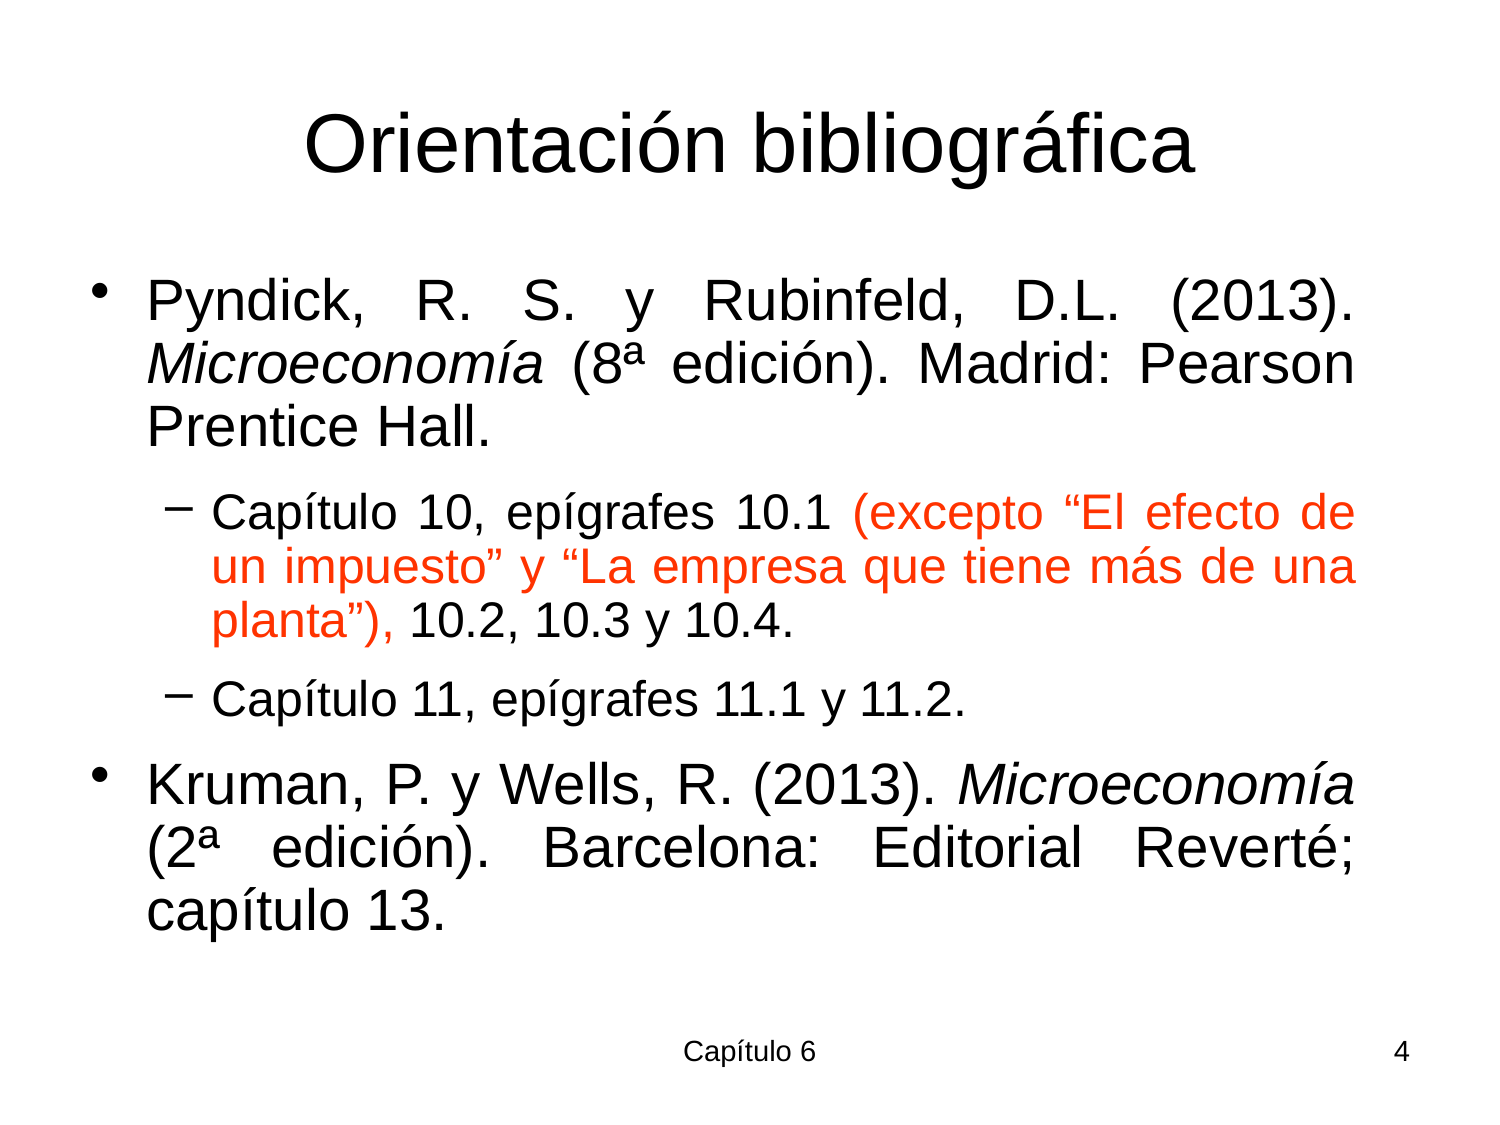

# Orientación bibliográfica
Pyndick, R. S. y Rubinfeld, D.L. (2013). Microeconomía (8ª edición). Madrid: Pearson Prentice Hall.
Capítulo 10, epígrafes 10.1 (excepto “El efecto de un impuesto” y “La empresa que tiene más de una planta”), 10.2, 10.3 y 10.4.
Capítulo 11, epígrafes 11.1 y 11.2.
Kruman, P. y Wells, R. (2013). Microeconomía (2ª edición). Barcelona: Editorial Reverté; capítulo 13.

Capítulo 6
4